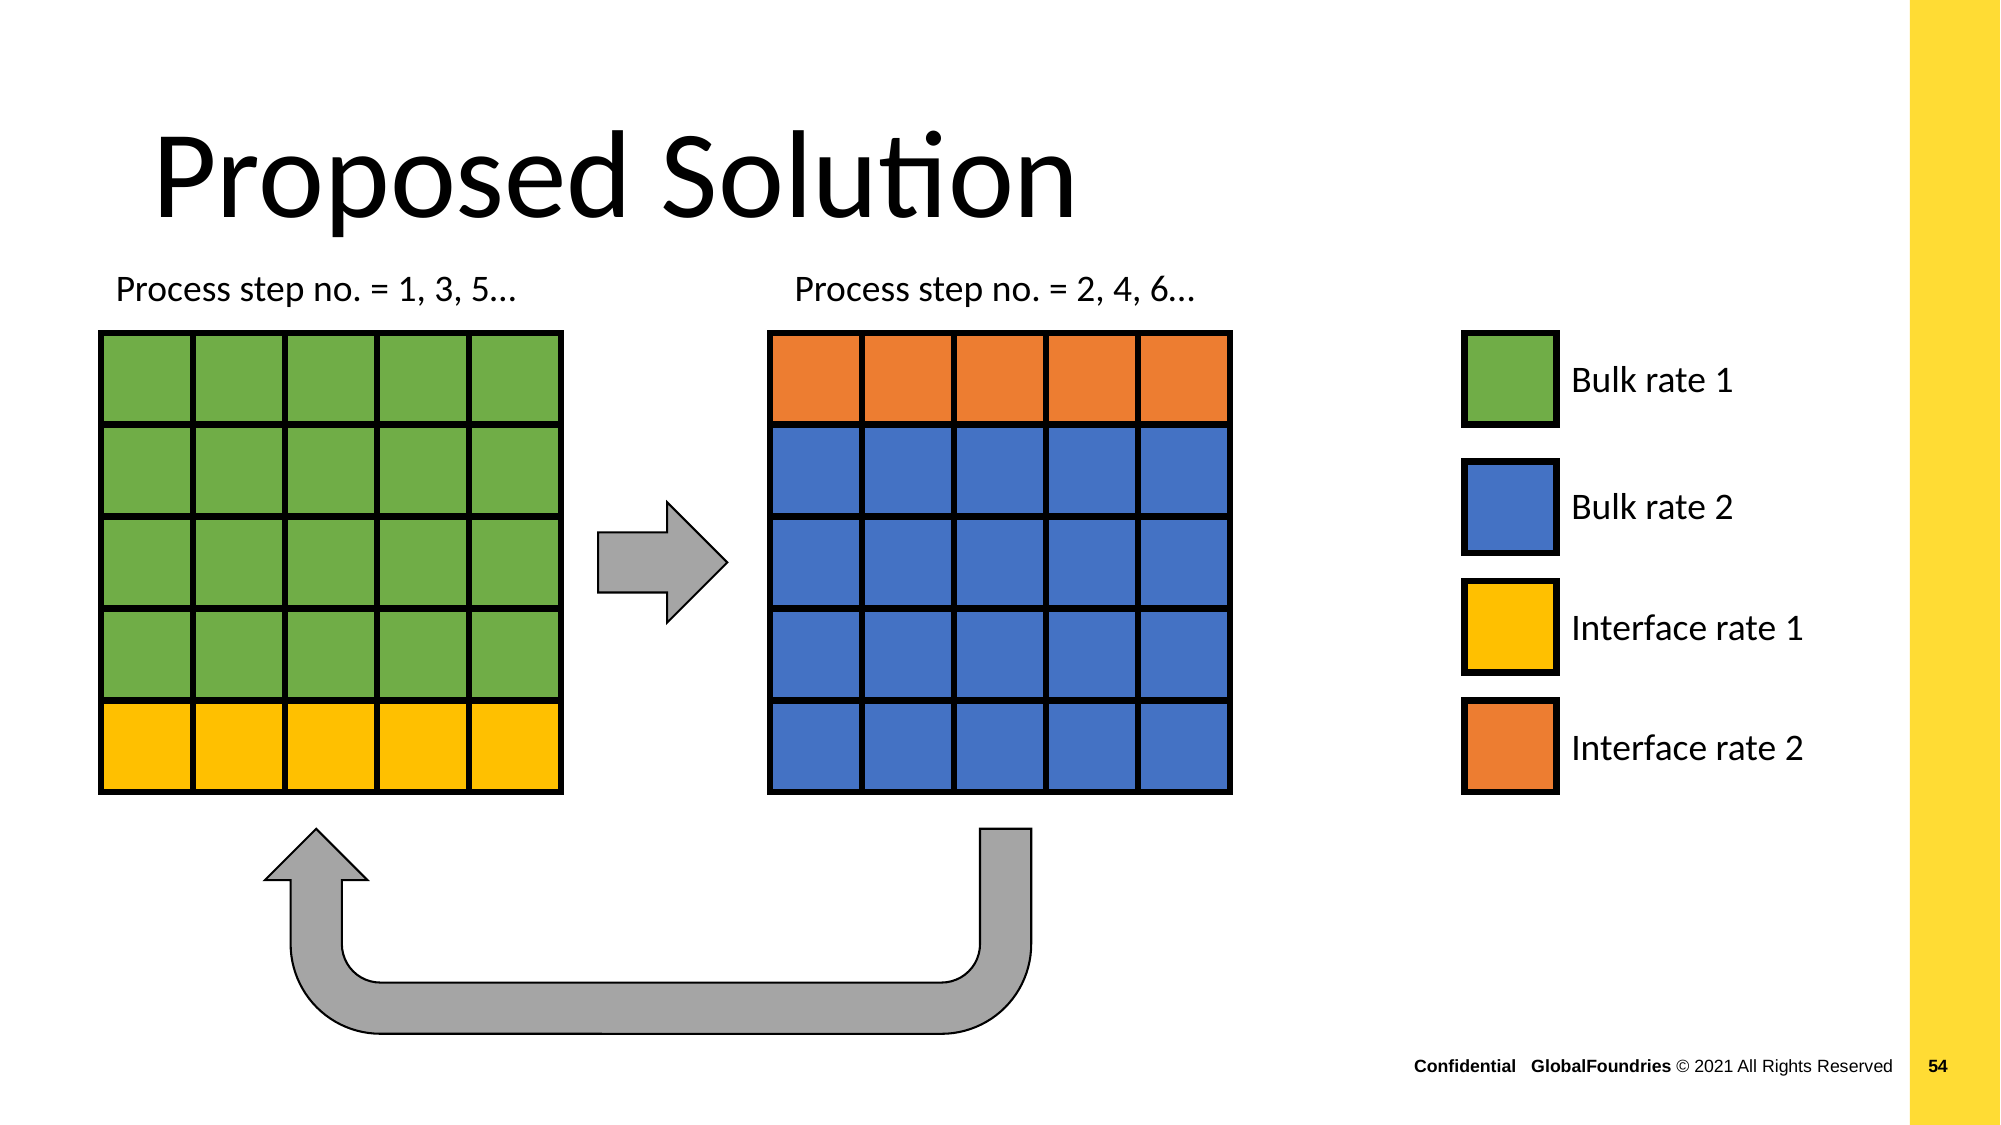

Proposed Solution
#
Process step no. = 1, 3, 5…
Process step no. = 2, 4, 6…

Bulk rate 1

Bulk rate 2

Interface rate 1

Interface rate 2